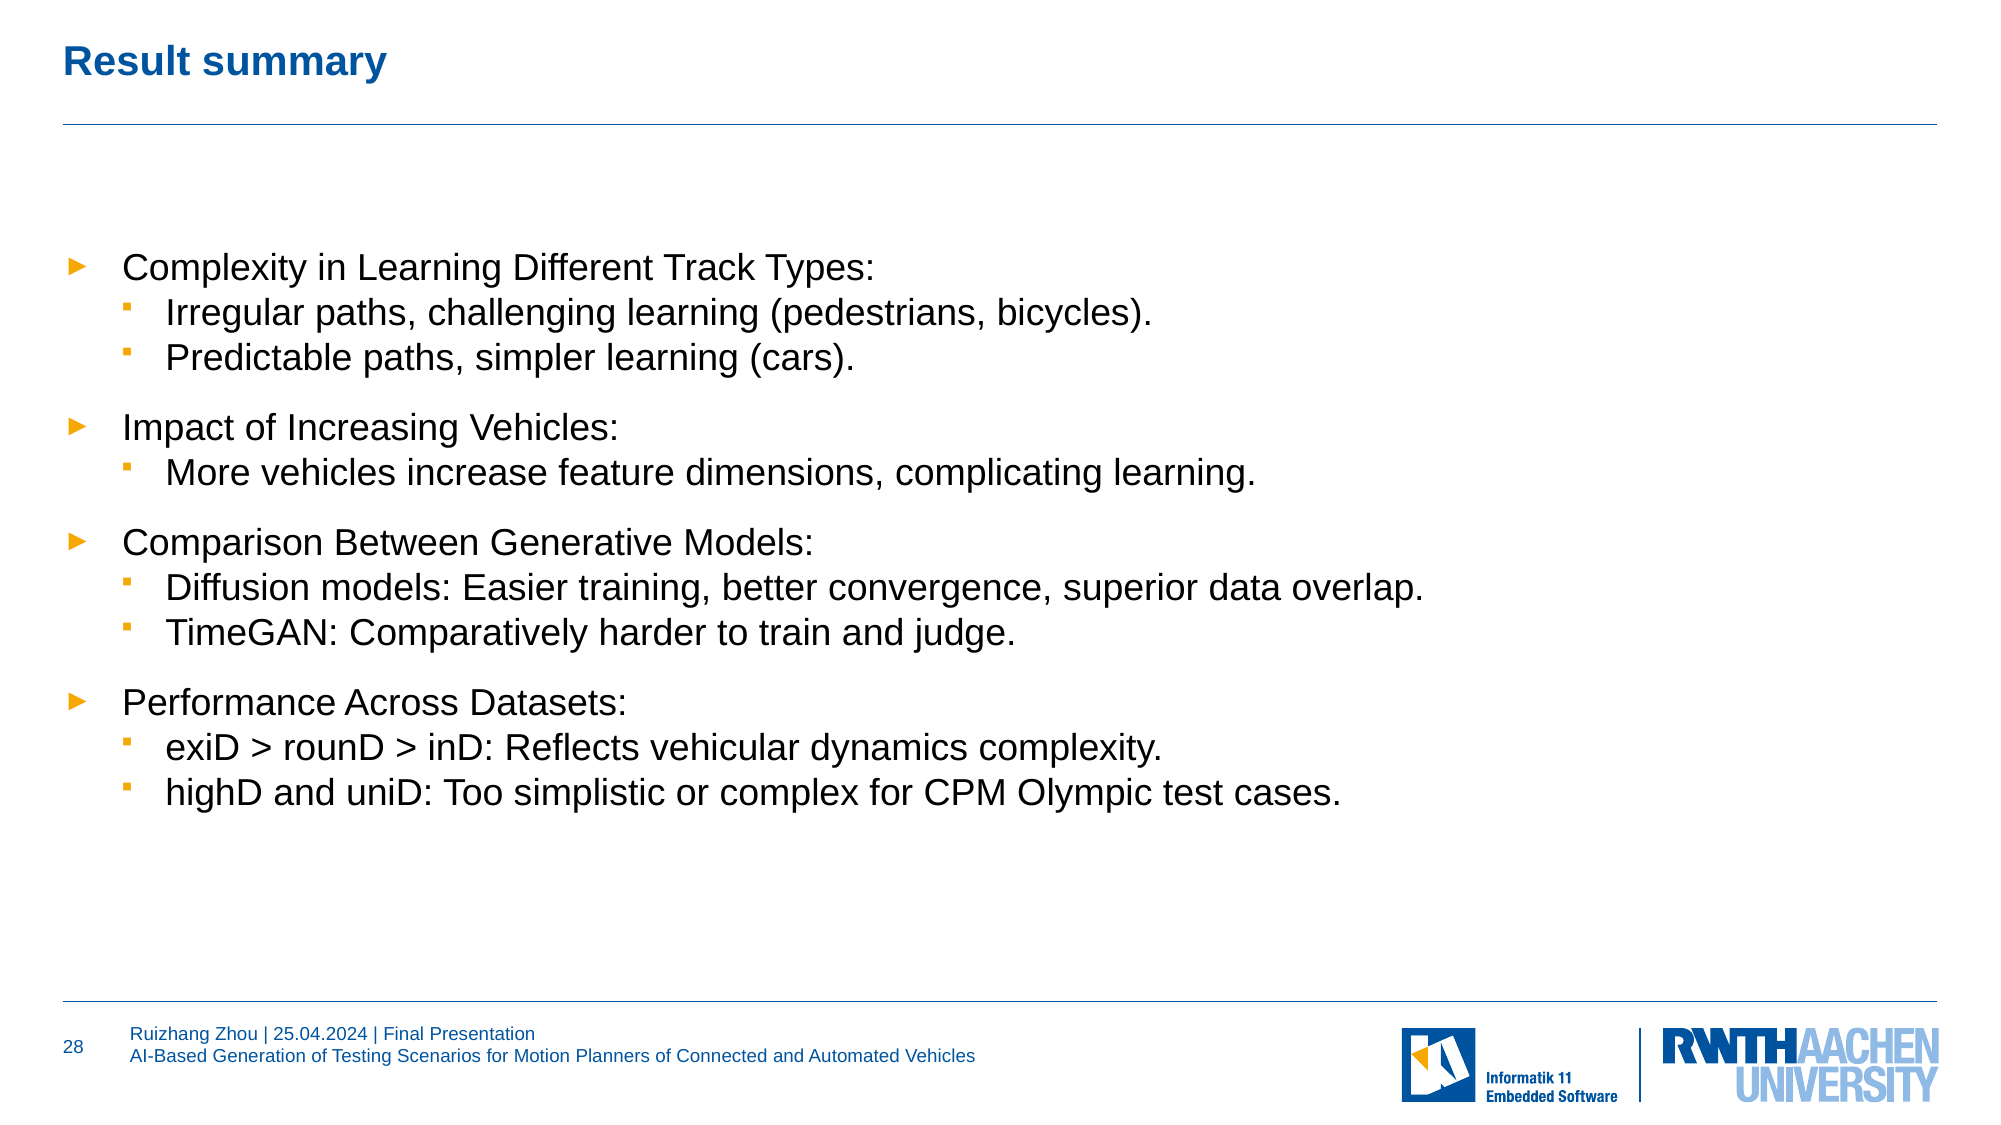

# Result summary

Complexity in Learning Different Track Types:
Irregular paths, challenging learning (pedestrians, bicycles).
Predictable paths, simpler learning (cars).
Impact of Increasing Vehicles:
More vehicles increase feature dimensions, complicating learning.
Comparison Between Generative Models:
Diffusion models: Easier training, better convergence, superior data overlap.
TimeGAN: Comparatively harder to train and judge.
Performance Across Datasets:
exiD > rounD > inD: Reflects vehicular dynamics complexity.
highD and uniD: Too simplistic or complex for CPM Olympic test cases.

28